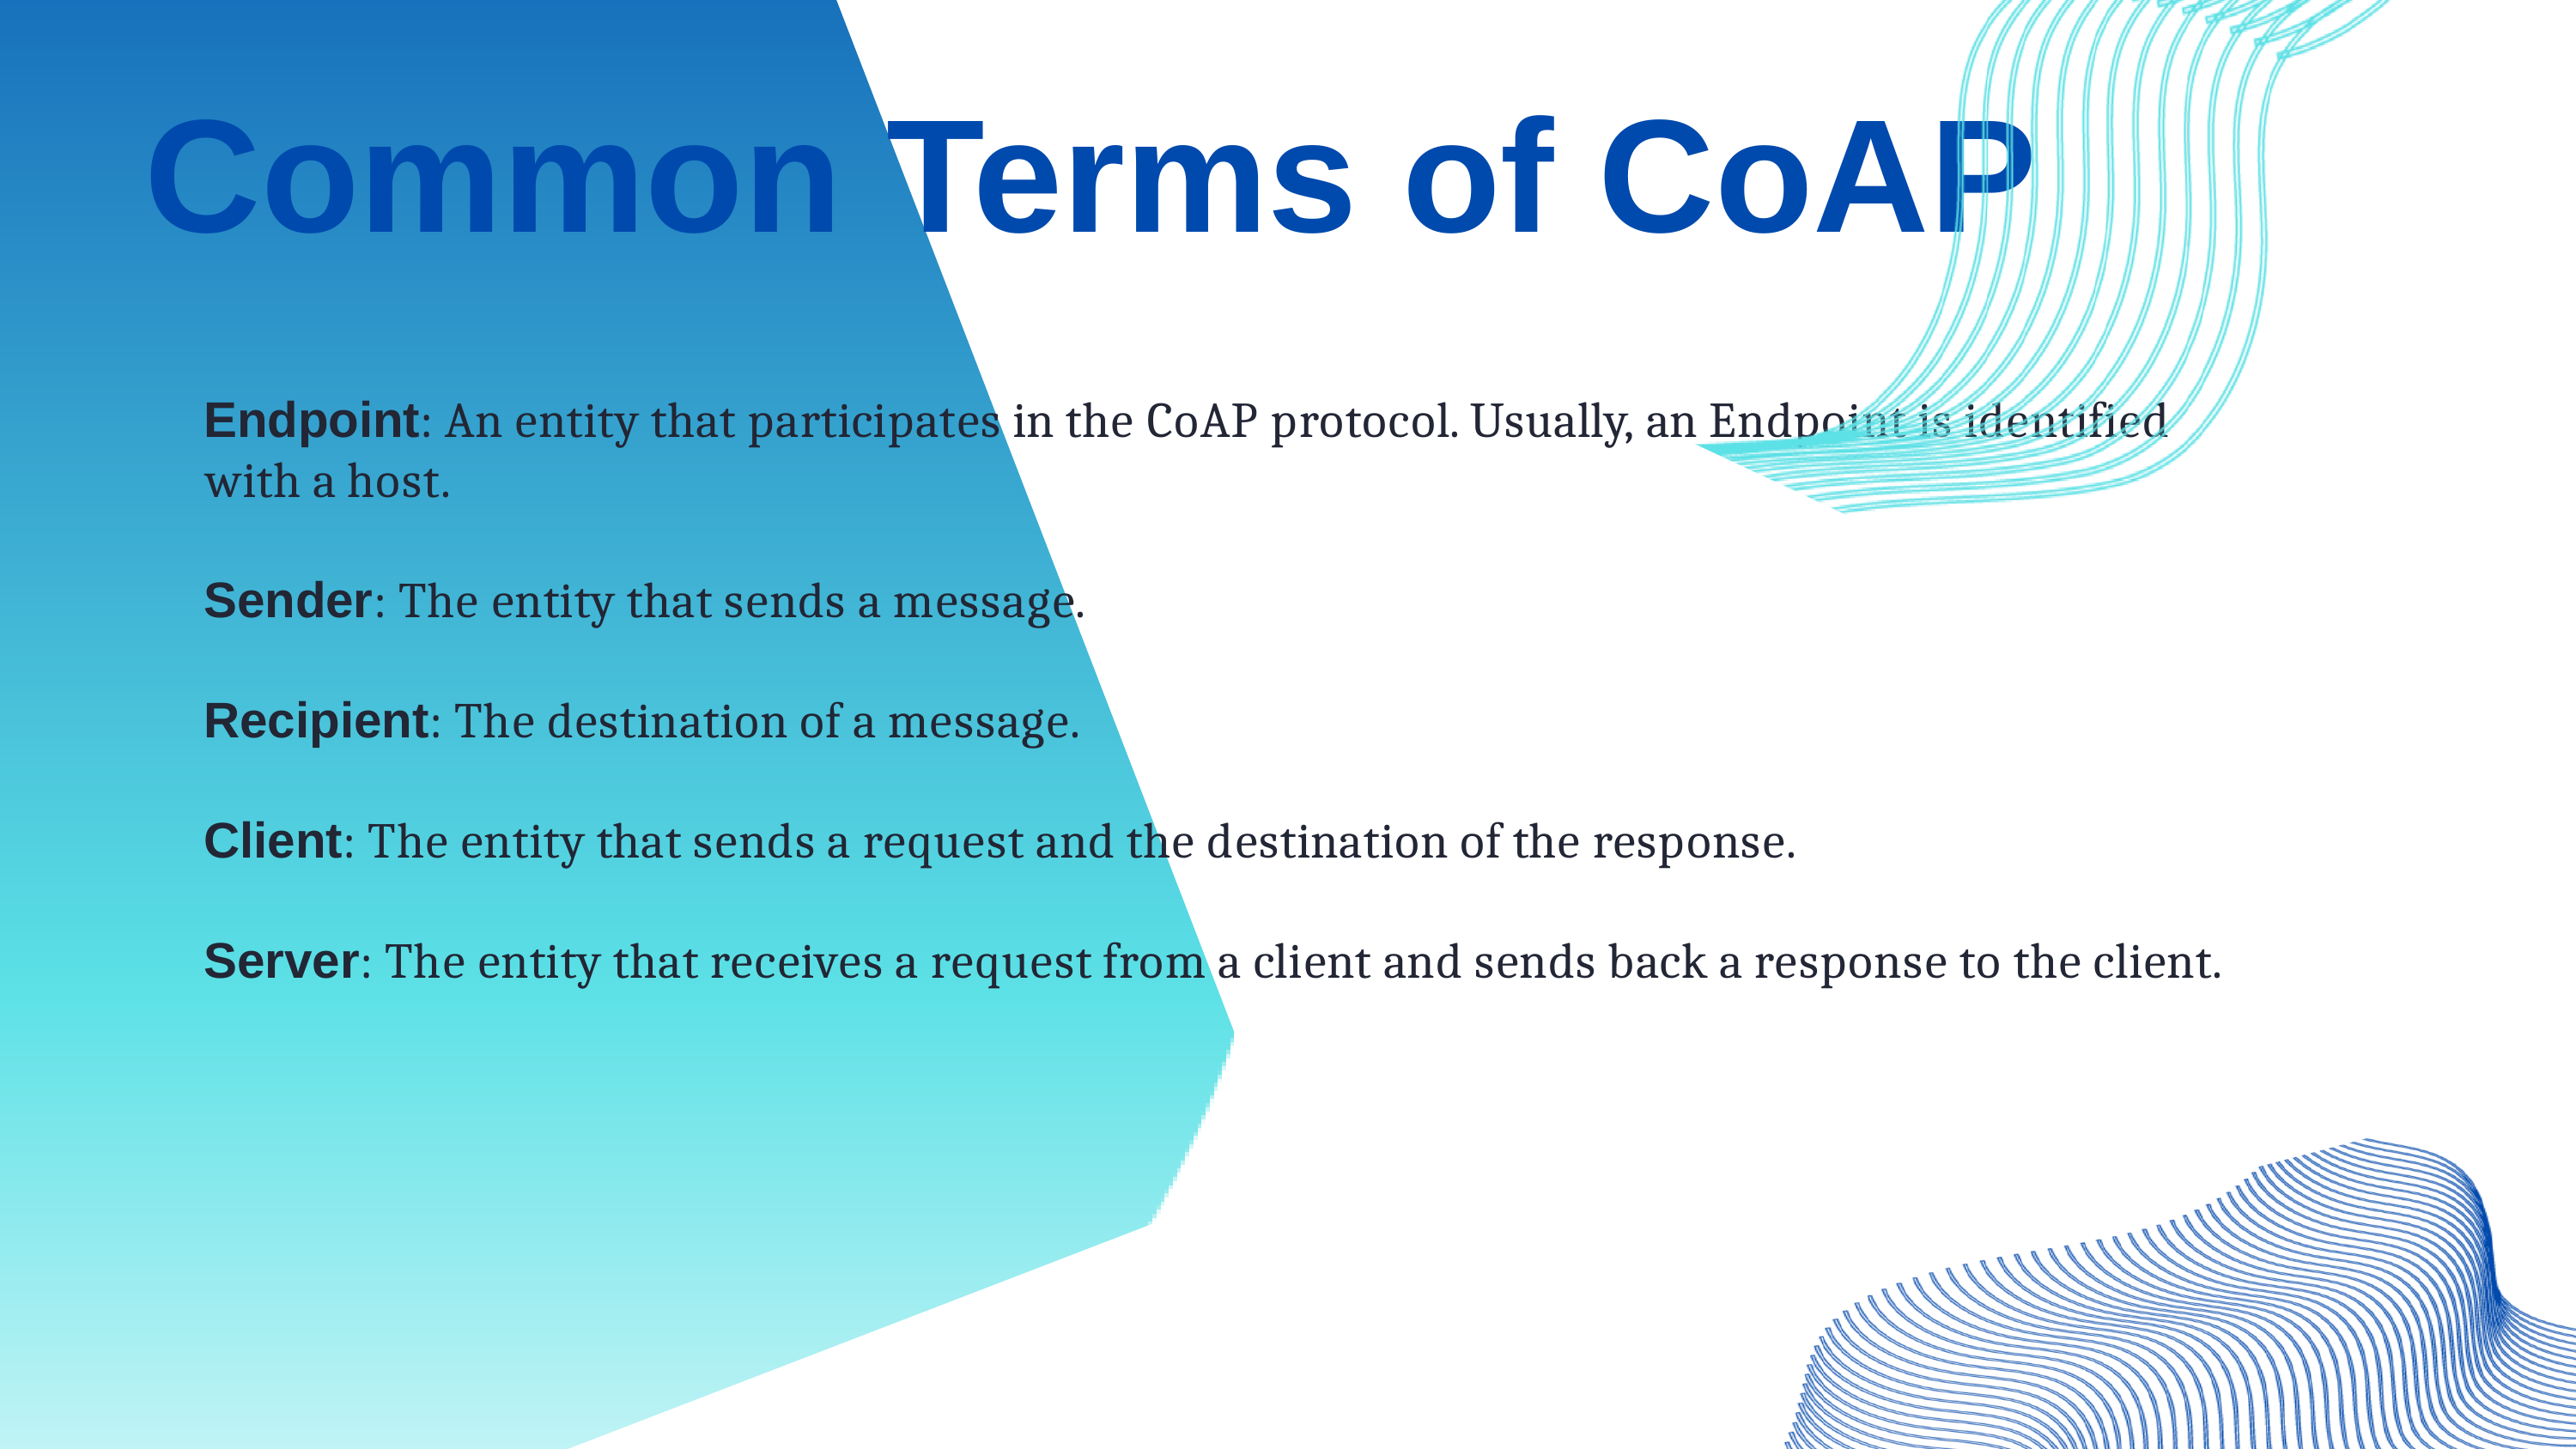

Common Terms of CoAP
Endpoint: An entity that participates in the CoAP protocol. Usually, an Endpoint is identified with a host.

Sender: The entity that sends a message.

Recipient: The destination of a message.

Client: The entity that sends a request and the destination of the response.

Server: The entity that receives a request from a client and sends back a response to the client.